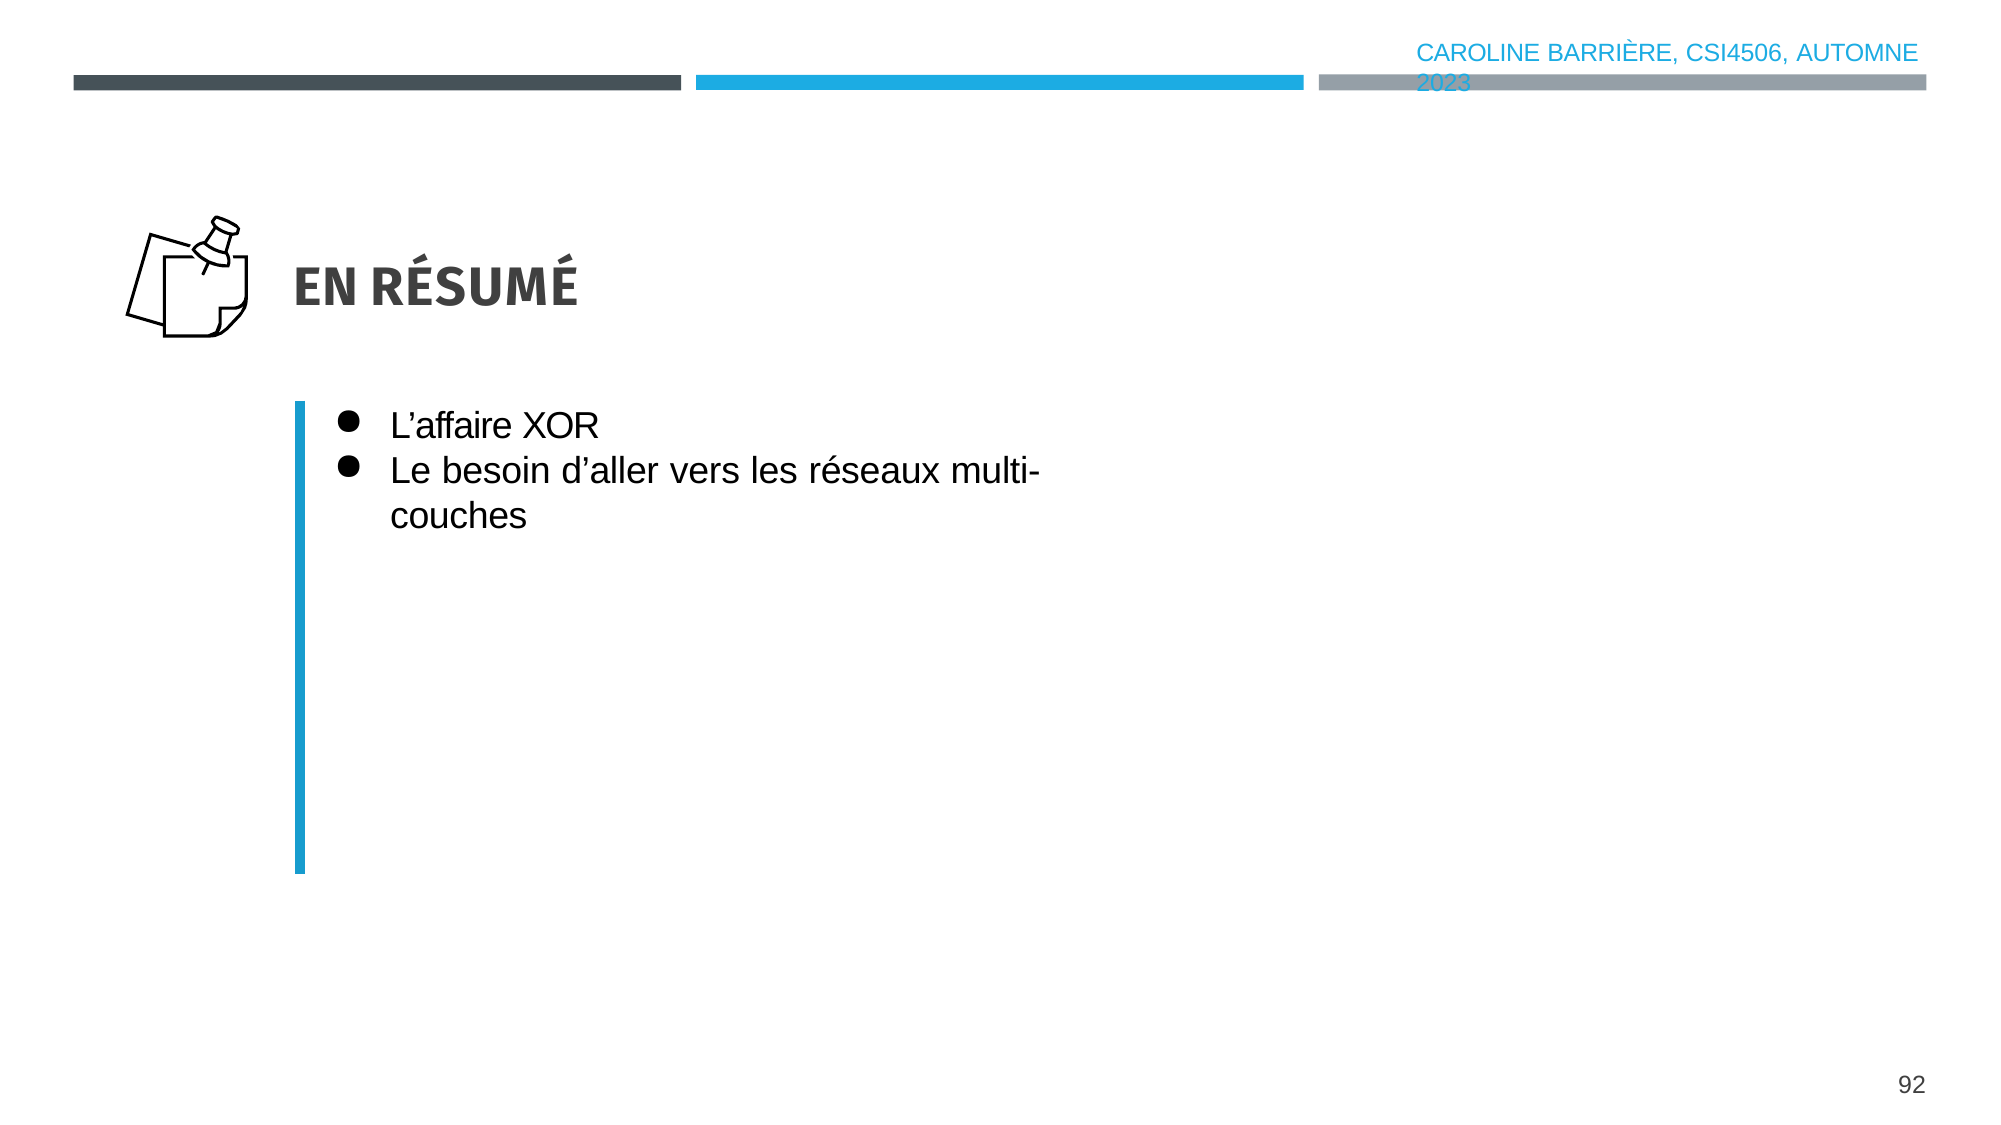

CAROLINE BARRIÈRE, CSI4506, AUTOMNE 2023

# EN RÉSUMÉ
L’affaire XOR
Le besoin d’aller vers les réseaux multi-couches

92